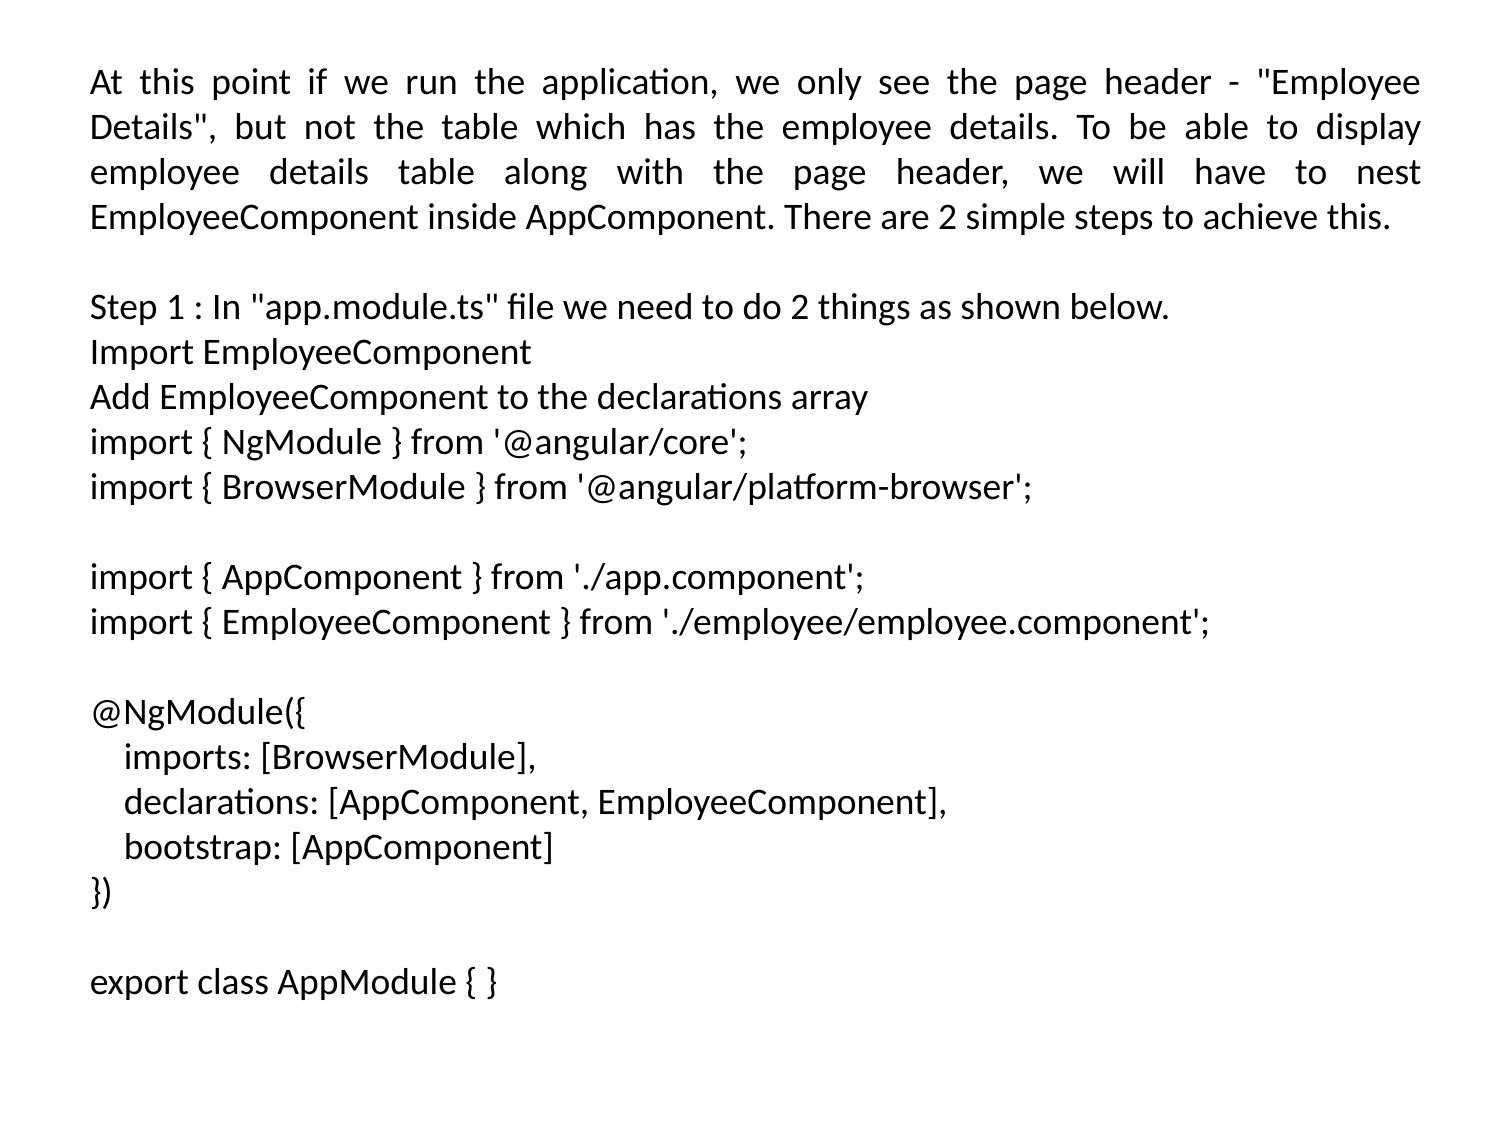

At this point if we run the application, we only see the page header - "Employee Details", but not the table which has the employee details. To be able to display employee details table along with the page header, we will have to nest EmployeeComponent inside AppComponent. There are 2 simple steps to achieve this.

Step 1 : In "app.module.ts" file we need to do 2 things as shown below.
Import EmployeeComponent
Add EmployeeComponent to the declarations array
import { NgModule } from '@angular/core';
import { BrowserModule } from '@angular/platform-browser';

import { AppComponent } from './app.component';
import { EmployeeComponent } from './employee/employee.component';

@NgModule({
    imports: [BrowserModule],
    declarations: [AppComponent, EmployeeComponent],
    bootstrap: [AppComponent]
})

export class AppModule { }